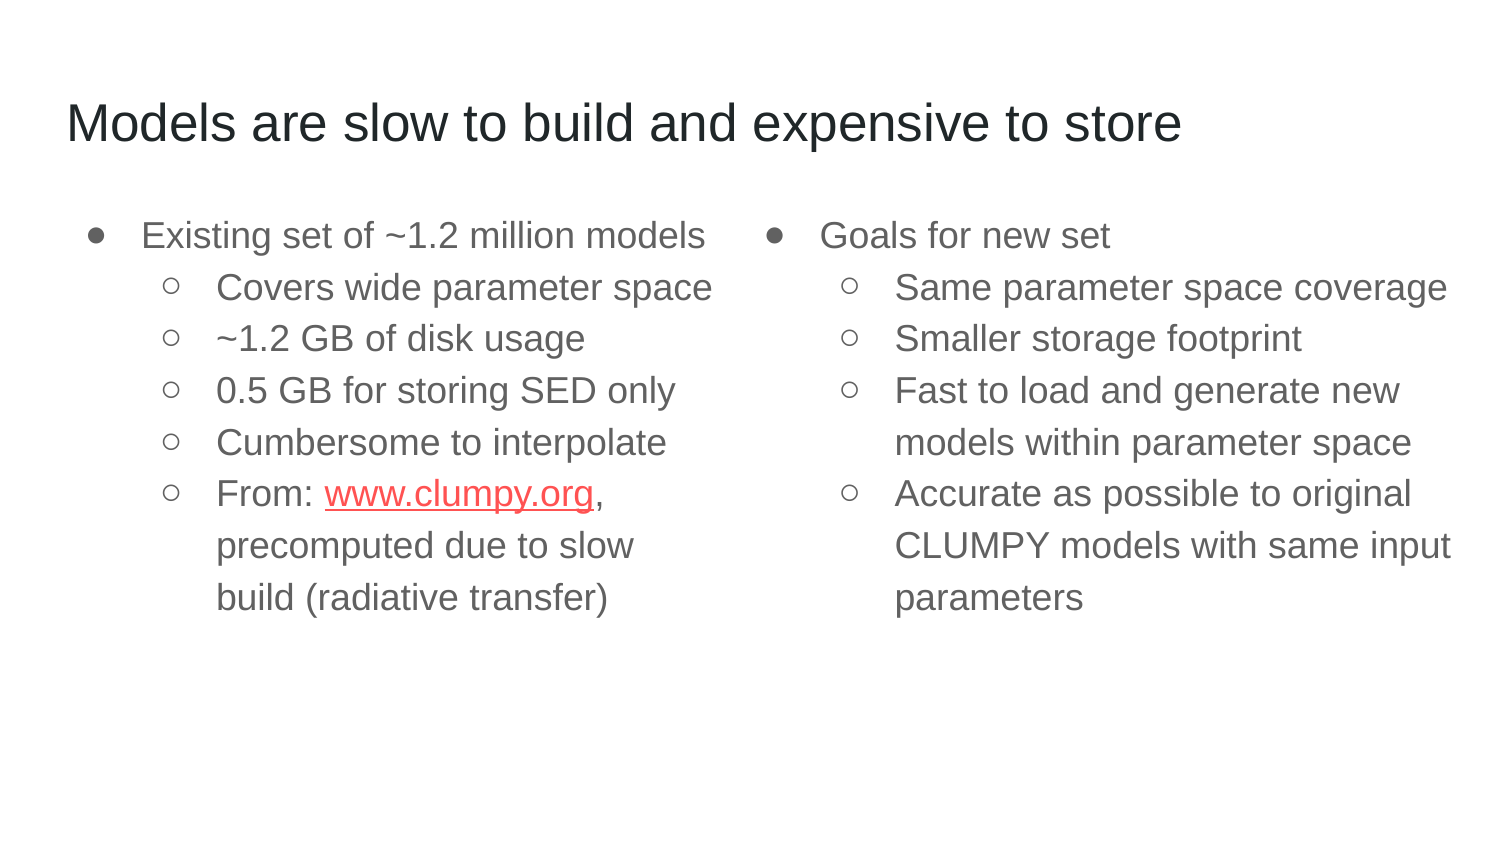

# Models are slow to build and expensive to store
Existing set of ~1.2 million models
Covers wide parameter space
~1.2 GB of disk usage
0.5 GB for storing SED only
Cumbersome to interpolate
From: www.clumpy.org, precomputed due to slow build (radiative transfer)

Goals for new set
Same parameter space coverage
Smaller storage footprint
Fast to load and generate new models within parameter space
Accurate as possible to original CLUMPY models with same input parameters